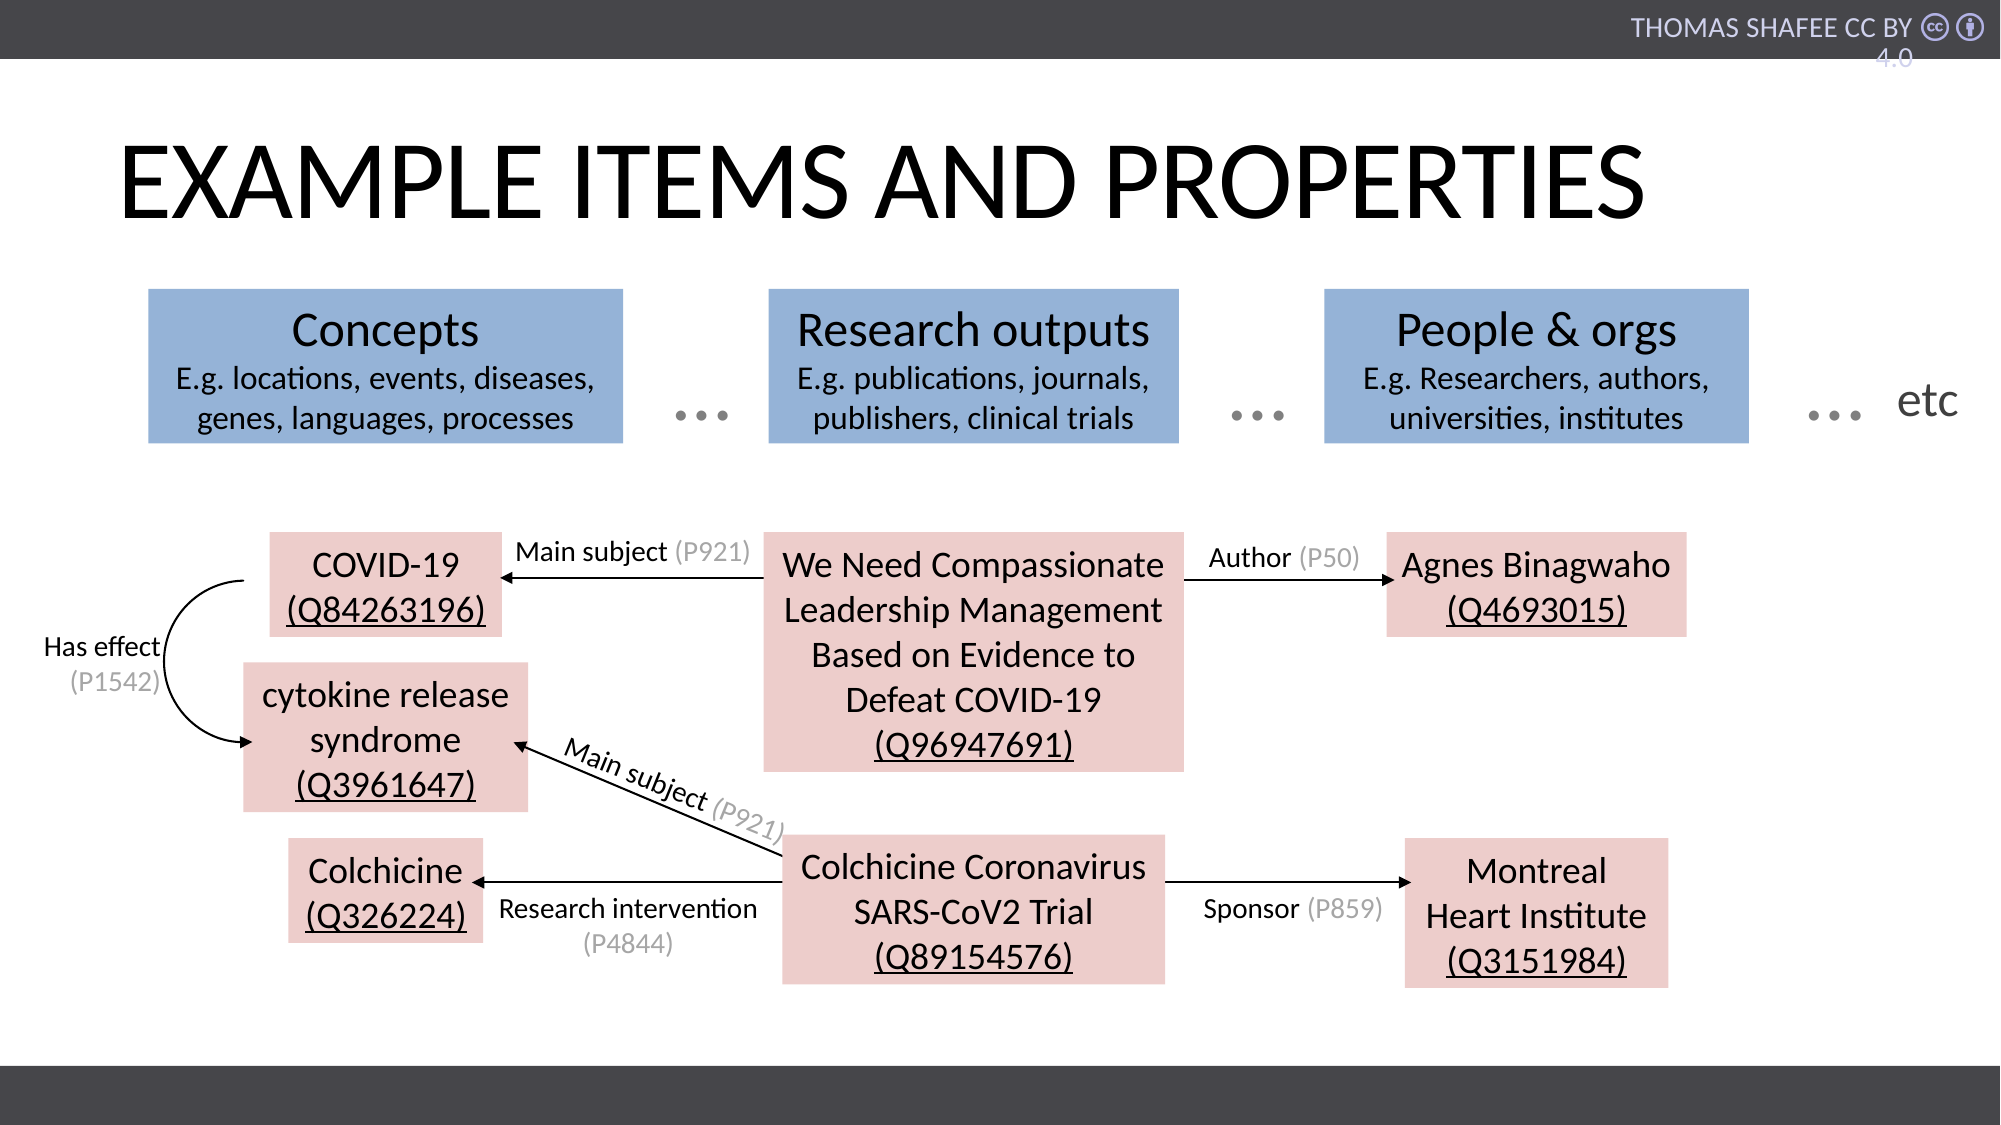

# Example items and properties
Concepts
E.g. locations, events, diseases, genes, languages, processes
Research outputs
E.g. publications, journals, publishers, clinical trials
People & orgs
E.g. Researchers, authors, universities, institutes
…
…
…
etc
Main subject (P921)
We Need Compassionate Leadership Management Based on Evidence to Defeat COVID-19
(Q96947691)
Main subject (P921)
Colchicine Coronavirus SARS-CoV2 Trial
(Q89154576)
Author (P50)
Agnes Binagwaho
(Q4693015)
COVID-19
(Q84263196)

Has effect
(P1542)
cytokine release syndrome
(Q3961647)
Colchicine
(Q326224)
Montreal Heart Institute
(Q3151984)
Research intervention (P4844)
Sponsor (P859)